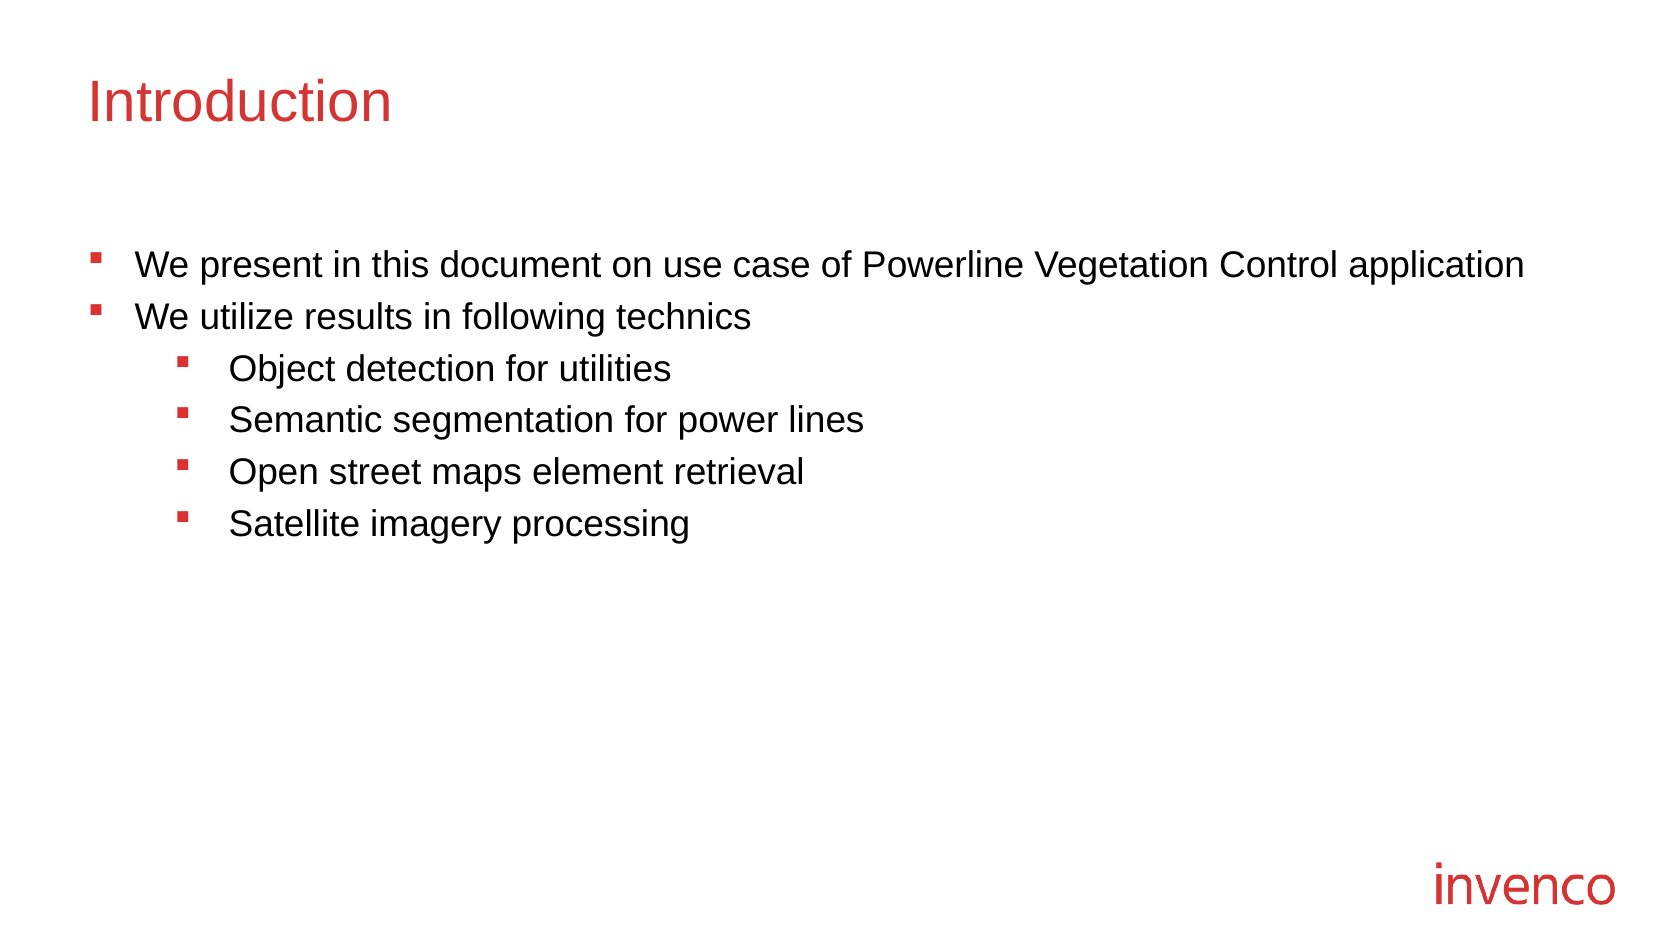

# Introduction
We present in this document on use case of Powerline Vegetation Control application
We utilize results in following technics
Object detection for utilities
Semantic segmentation for power lines
Open street maps element retrieval
Satellite imagery processing